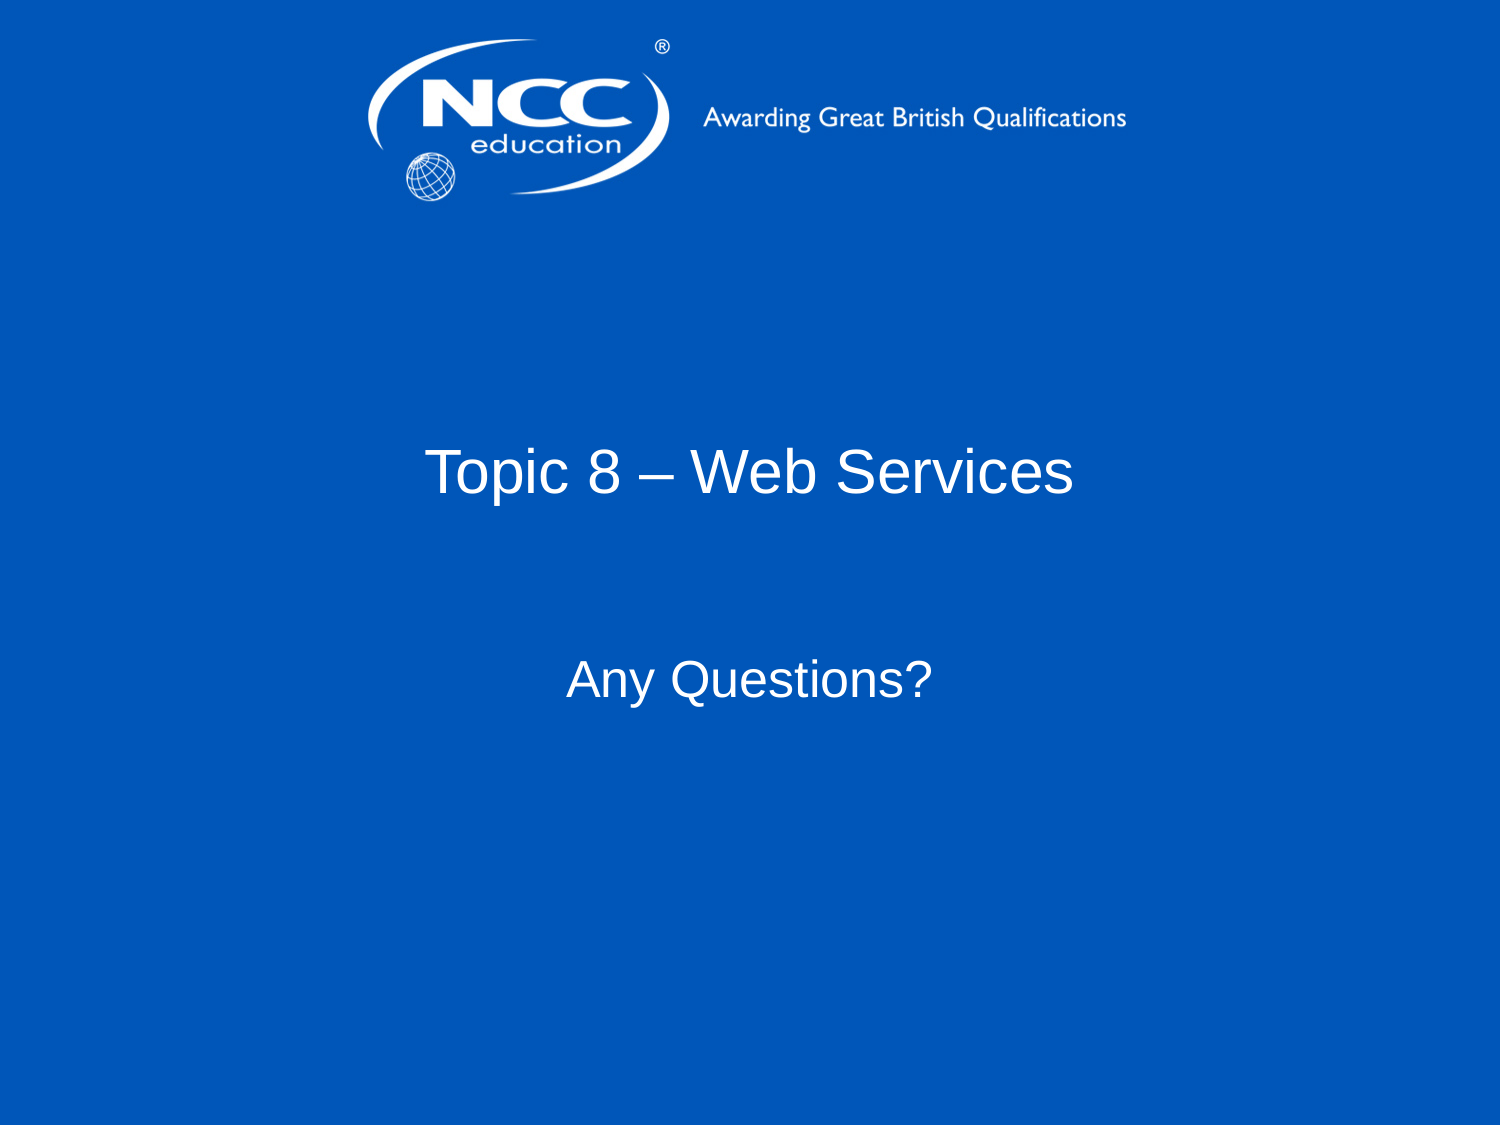

# Topic 8 – Web Services
Any Questions?